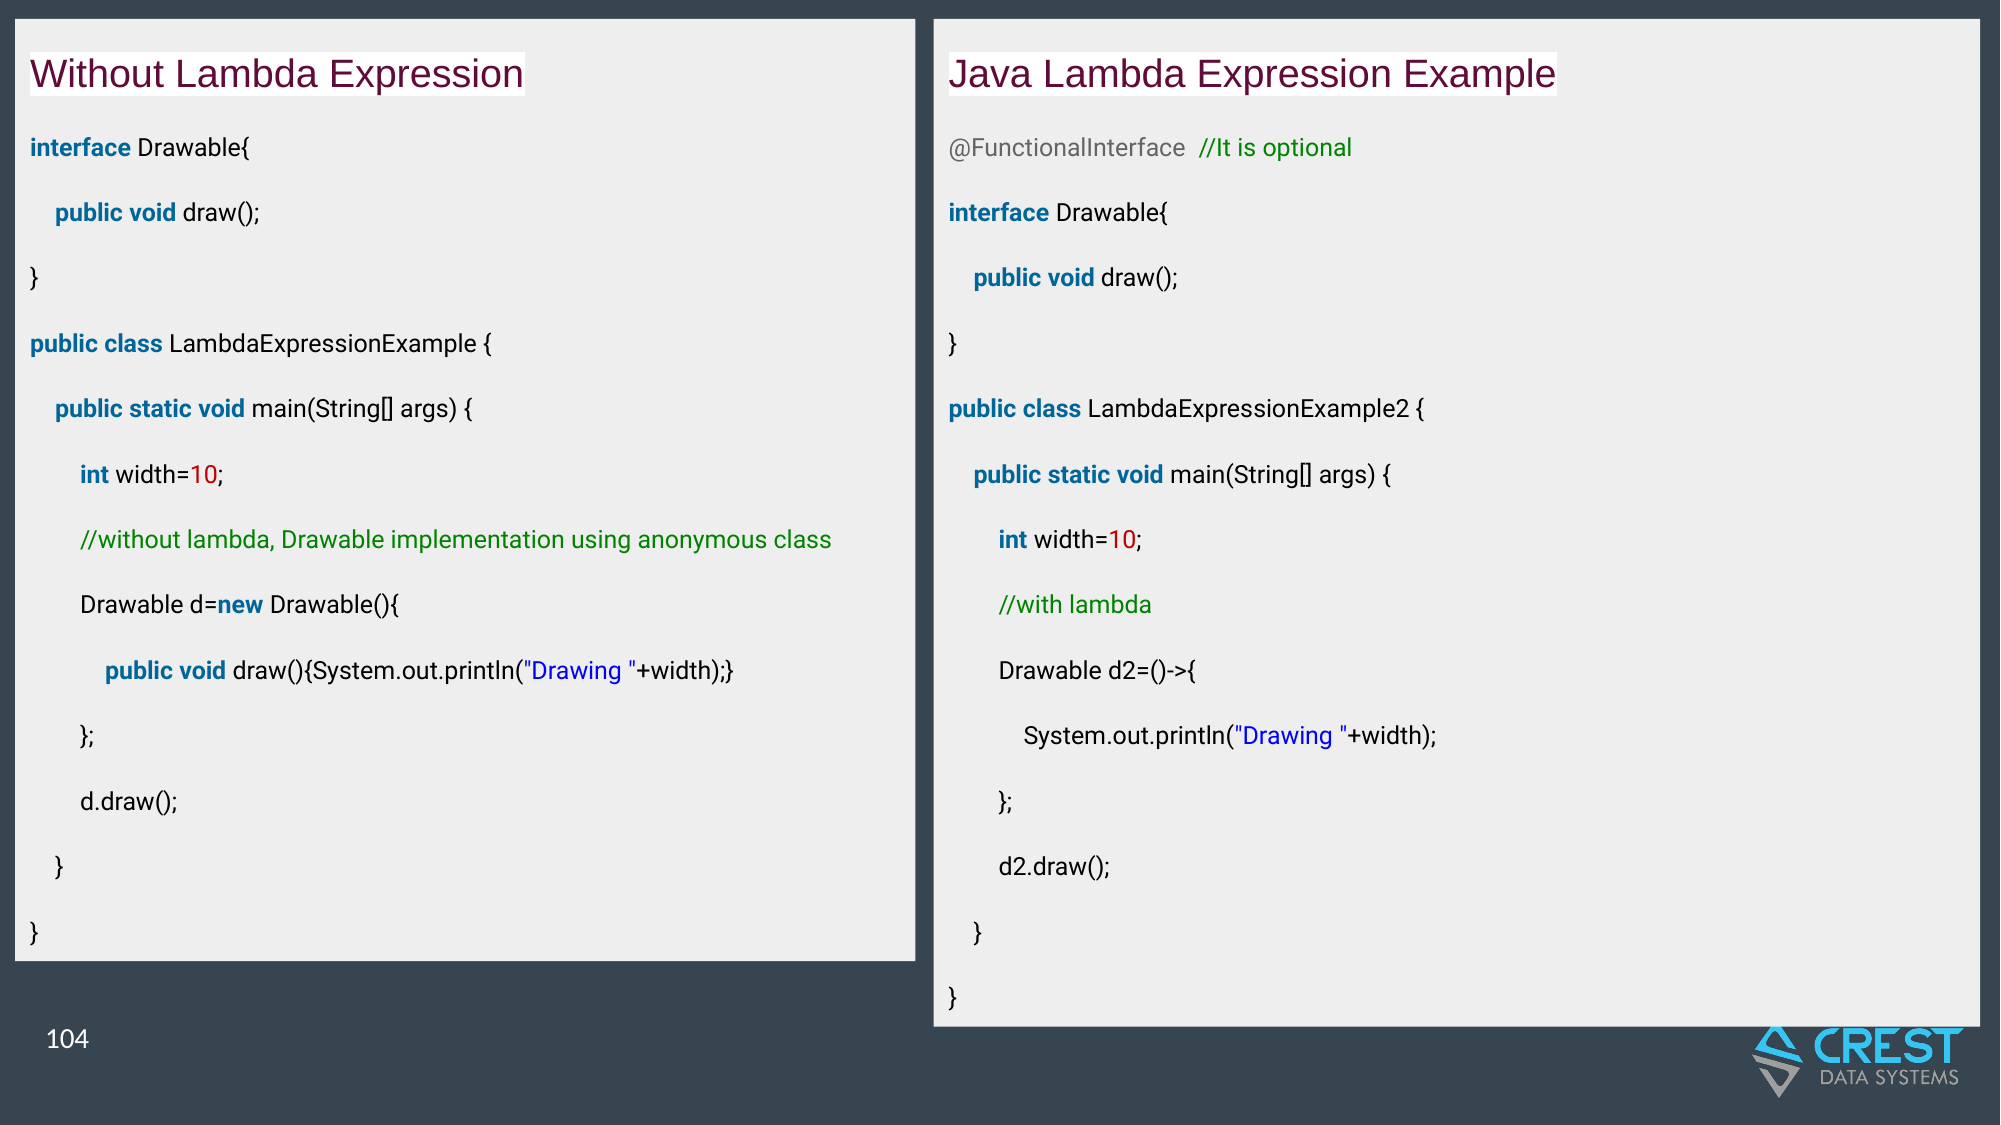

Without Lambda Expression
interface Drawable{
    public void draw();
}
public class LambdaExpressionExample {
    public static void main(String[] args) {
        int width=10;
        //without lambda, Drawable implementation using anonymous class
        Drawable d=new Drawable(){
            public void draw(){System.out.println("Drawing "+width);}
        };
        d.draw();
    }
}
Java Lambda Expression Example
@FunctionalInterface  //It is optional
interface Drawable{
    public void draw();
}
public class LambdaExpressionExample2 {
    public static void main(String[] args) {
        int width=10;
        //with lambda
        Drawable d2=()->{
            System.out.println("Drawing "+width);
        };
        d2.draw();
    }
}
104